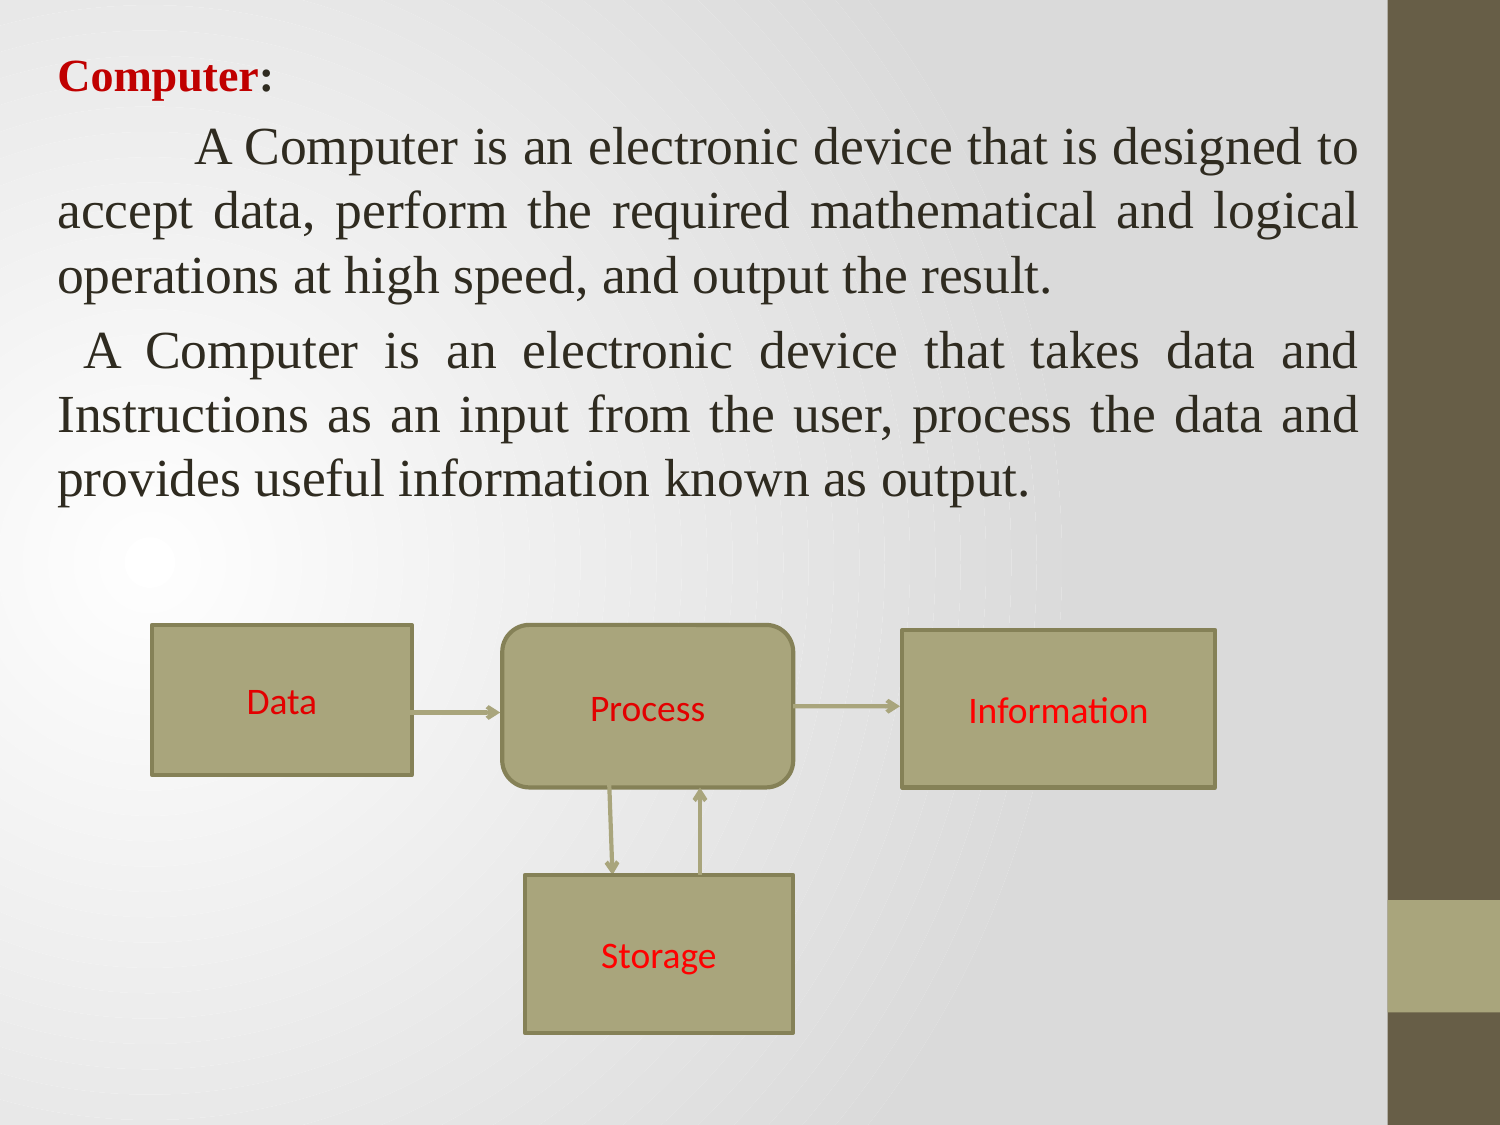

Computer:
                            A Computer is an electronic device that is designed to accept data, perform the required mathematical and logical operations at high speed, and output the result.
 A Computer is an electronic device that takes data and Instructions as an input from the user, process the data and provides useful information known as output.

Data
Process
Information
Storage